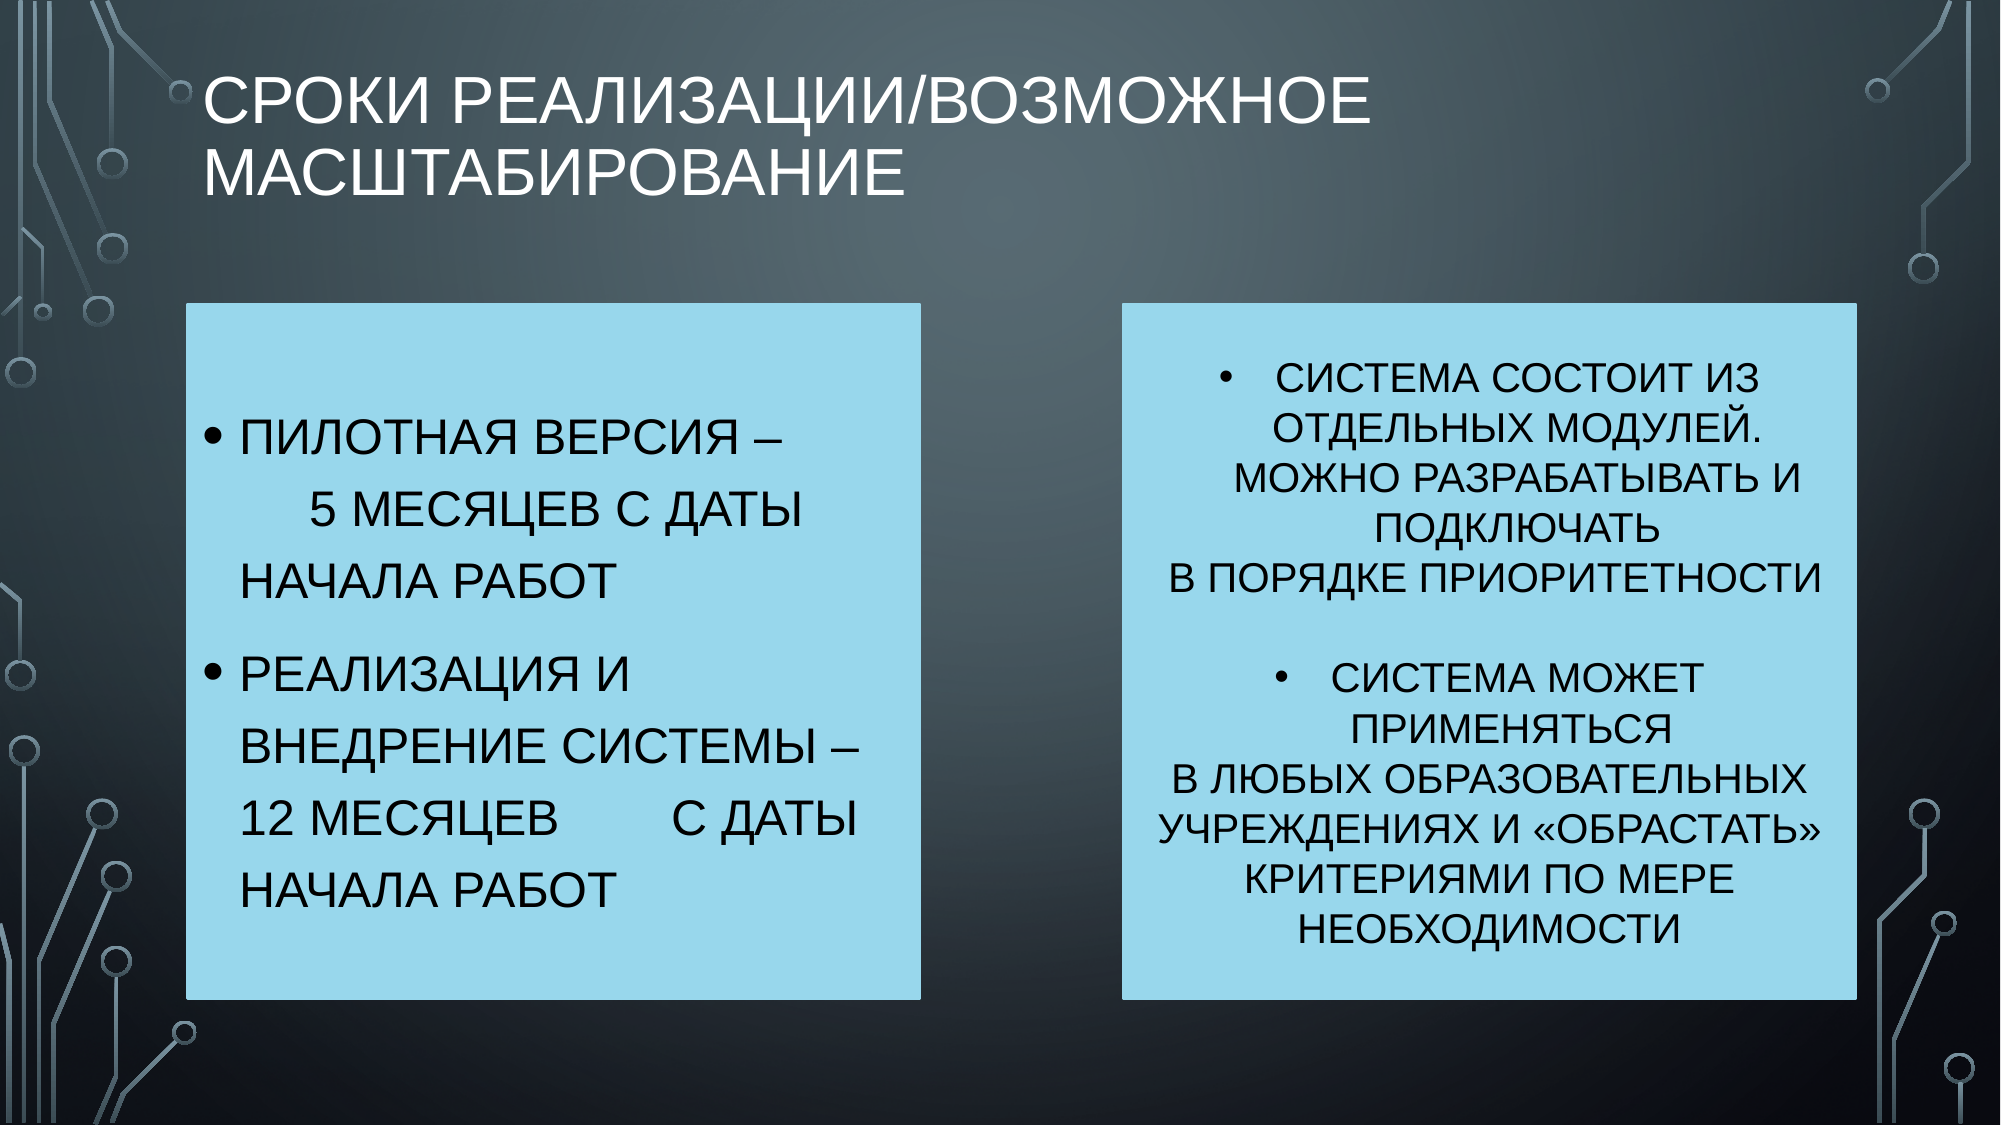

# Сроки реализации/возможное масштабирование

ПИЛОТНАЯ ВЕРСИЯ –              5 МЕСЯЦЕВ С ДАТЫ НАЧАЛА РАБОТ
РЕАЛИЗАЦИЯ И ВНЕДРЕНИЕ СИСТЕМЫ – 12 МЕСЯЦЕВ        С ДАТЫ НАЧАЛА РАБОТ
СИСТЕМА СОСТОИТ ИЗ ОТДЕЛЬНЫХ МОДУЛЕЙ. МОЖНО РАЗРАБАТЫВАТЬ И ПОДКЛЮЧАТЬ
 В ПОРЯДКЕ ПРИОРИТЕТНОСТИ

СИСТЕМА МОЖЕТ ПРИМЕНЯТЬСЯ
В ЛЮБЫХ ОБРАЗОВАТЕЛЬНЫХ УЧРЕЖДЕНИЯХ И «ОБРАСТАТЬ» КРИТЕРИЯМИ ПО МЕРЕ НЕОБХОДИМОСТИ